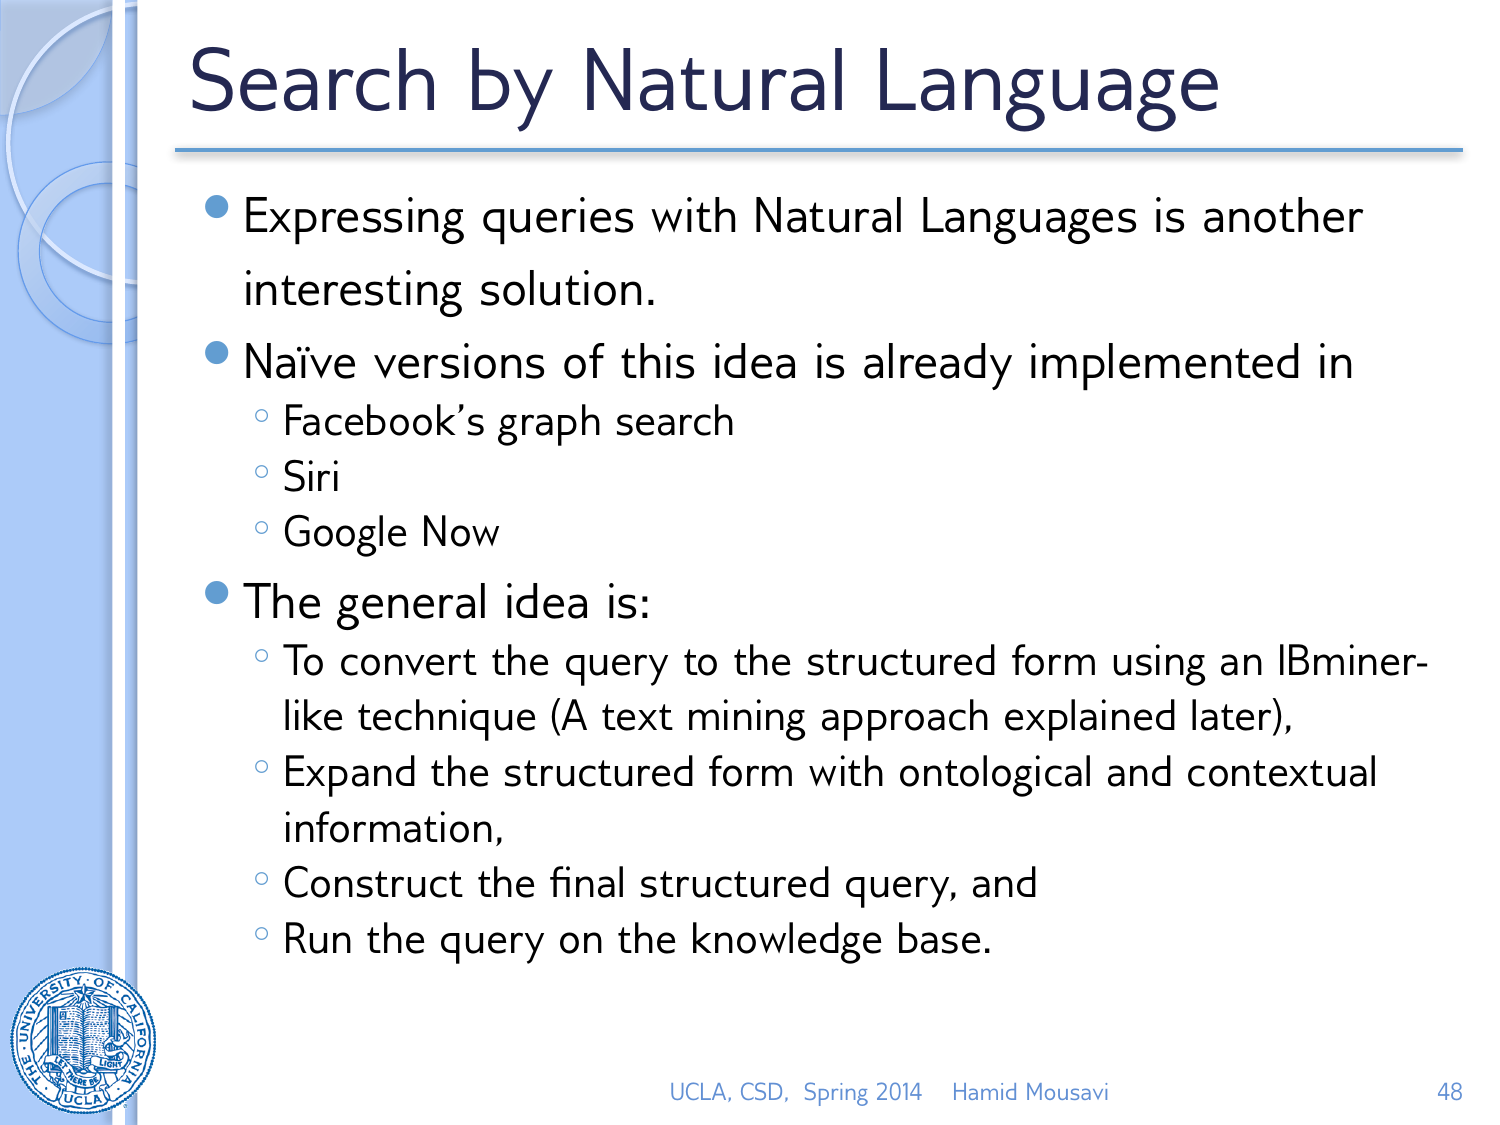

# Search by Natural Language
Expressing queries with Natural Languages is another interesting solution.
Naïve versions of this idea is already implemented in
Facebook’s graph search
Siri
Google Now
The general idea is:
To convert the query to the structured form using an IBminer-like technique (A text mining approach explained later),
Expand the structured form with ontological and contextual information,
Construct the final structured query, and
Run the query on the knowledge base.
UCLA, CSD,  Spring 2014
Hamid Mousavi
48